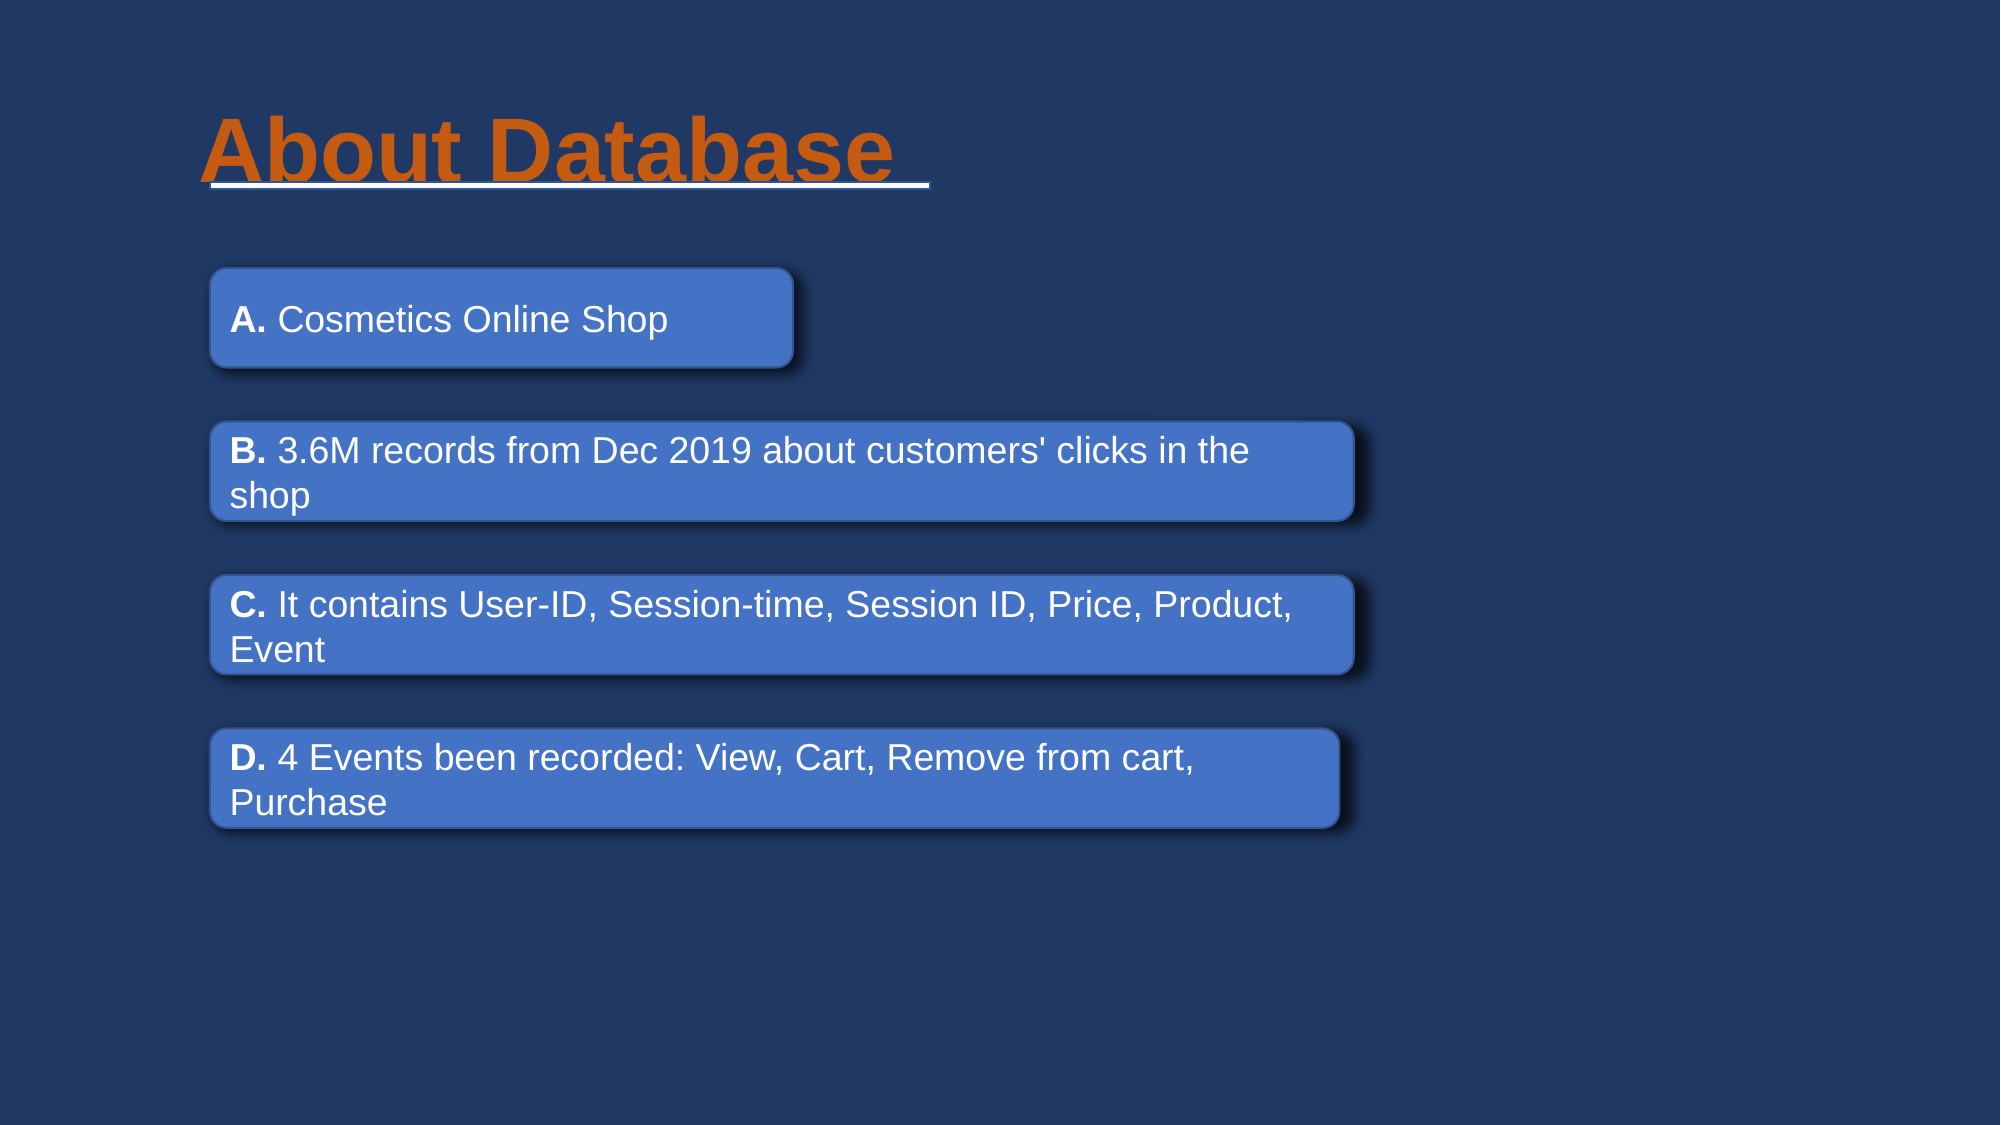

About Database

A. Cosmetics Online Shop
B. 3.6M records from Dec 2019 about customers' clicks in the shop
C. It contains User-ID, Session-time, Session ID, Price, Product, Event
D. 4 Events been recorded: View, Cart, Remove from cart, Purchase